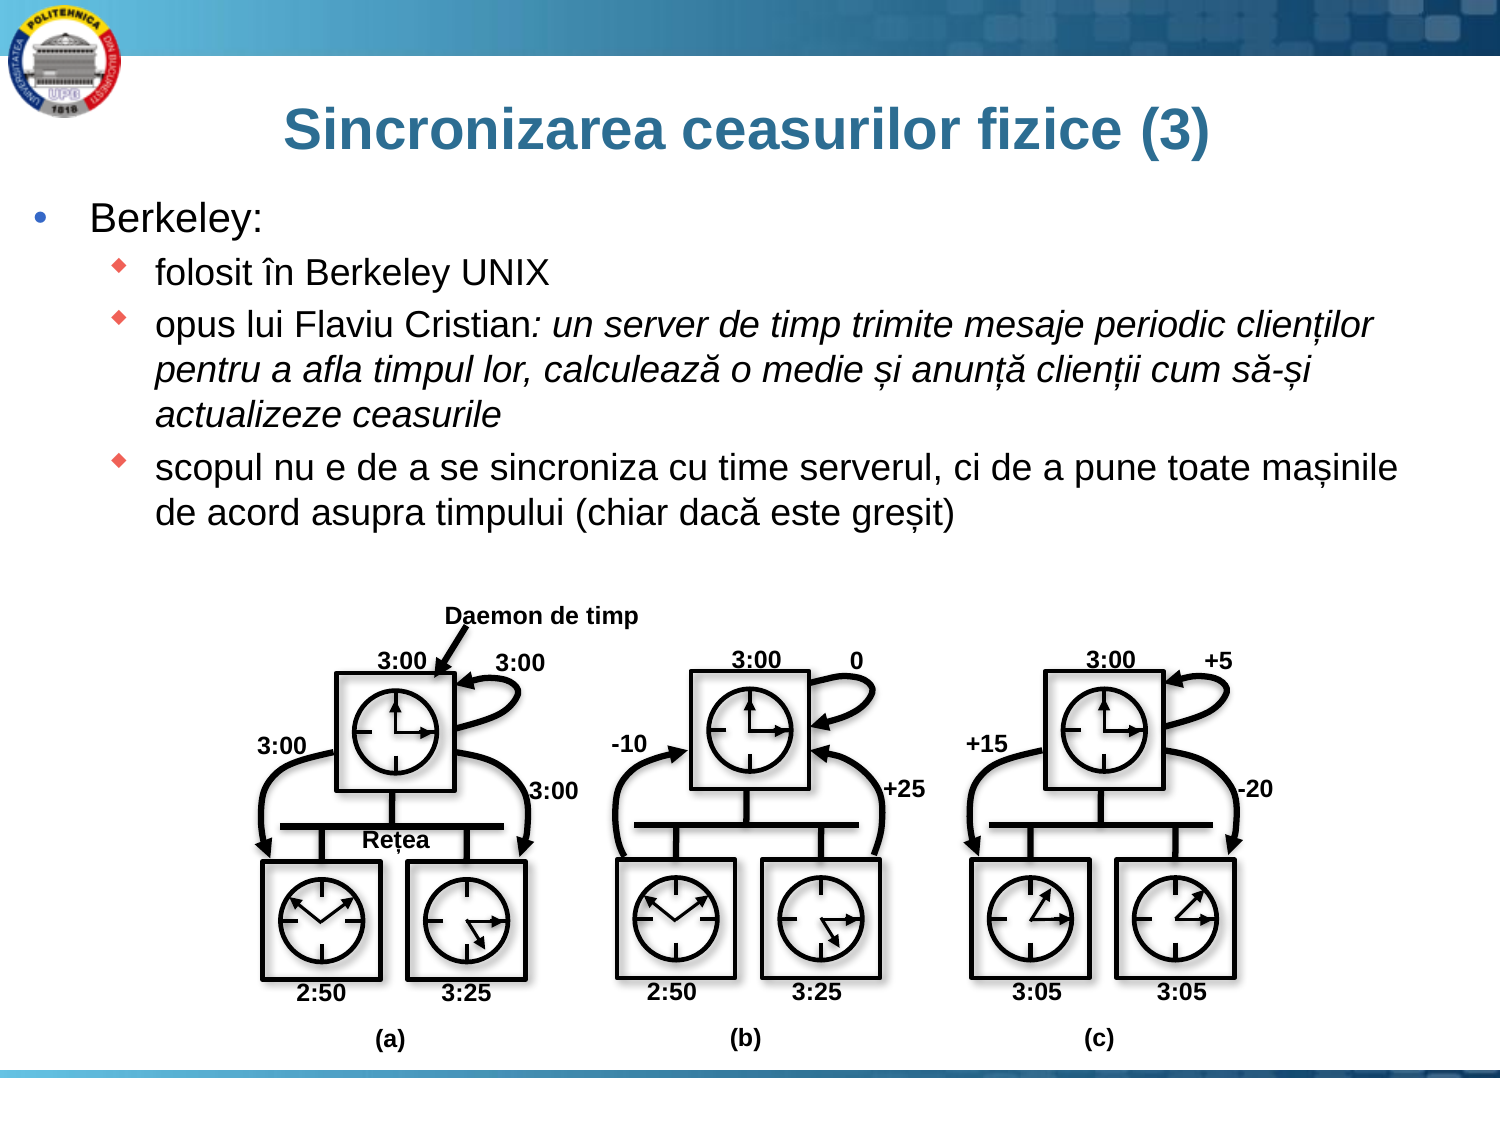

# Sincronizarea ceasurilor fizice (3)
Berkeley:
folosit în Berkeley UNIX
opus lui Flaviu Cristian: un server de timp trimite mesaje periodic clienților pentru a afla timpul lor, calculează o medie și anunță clienții cum să-și actualizeze ceasurile
scopul nu e de a se sincroniza cu time serverul, ci de a pune toate mașinile de acord asupra timpului (chiar dacă este greșit)
Daemon de timp
3:00
3:00

3:00

3:00
Rețea

(a)
3:00
3:00
+5

+15

-20

(c)
0

-10

+25

2:50
3:25
3:05
3:05
2:50
3:25
(b)